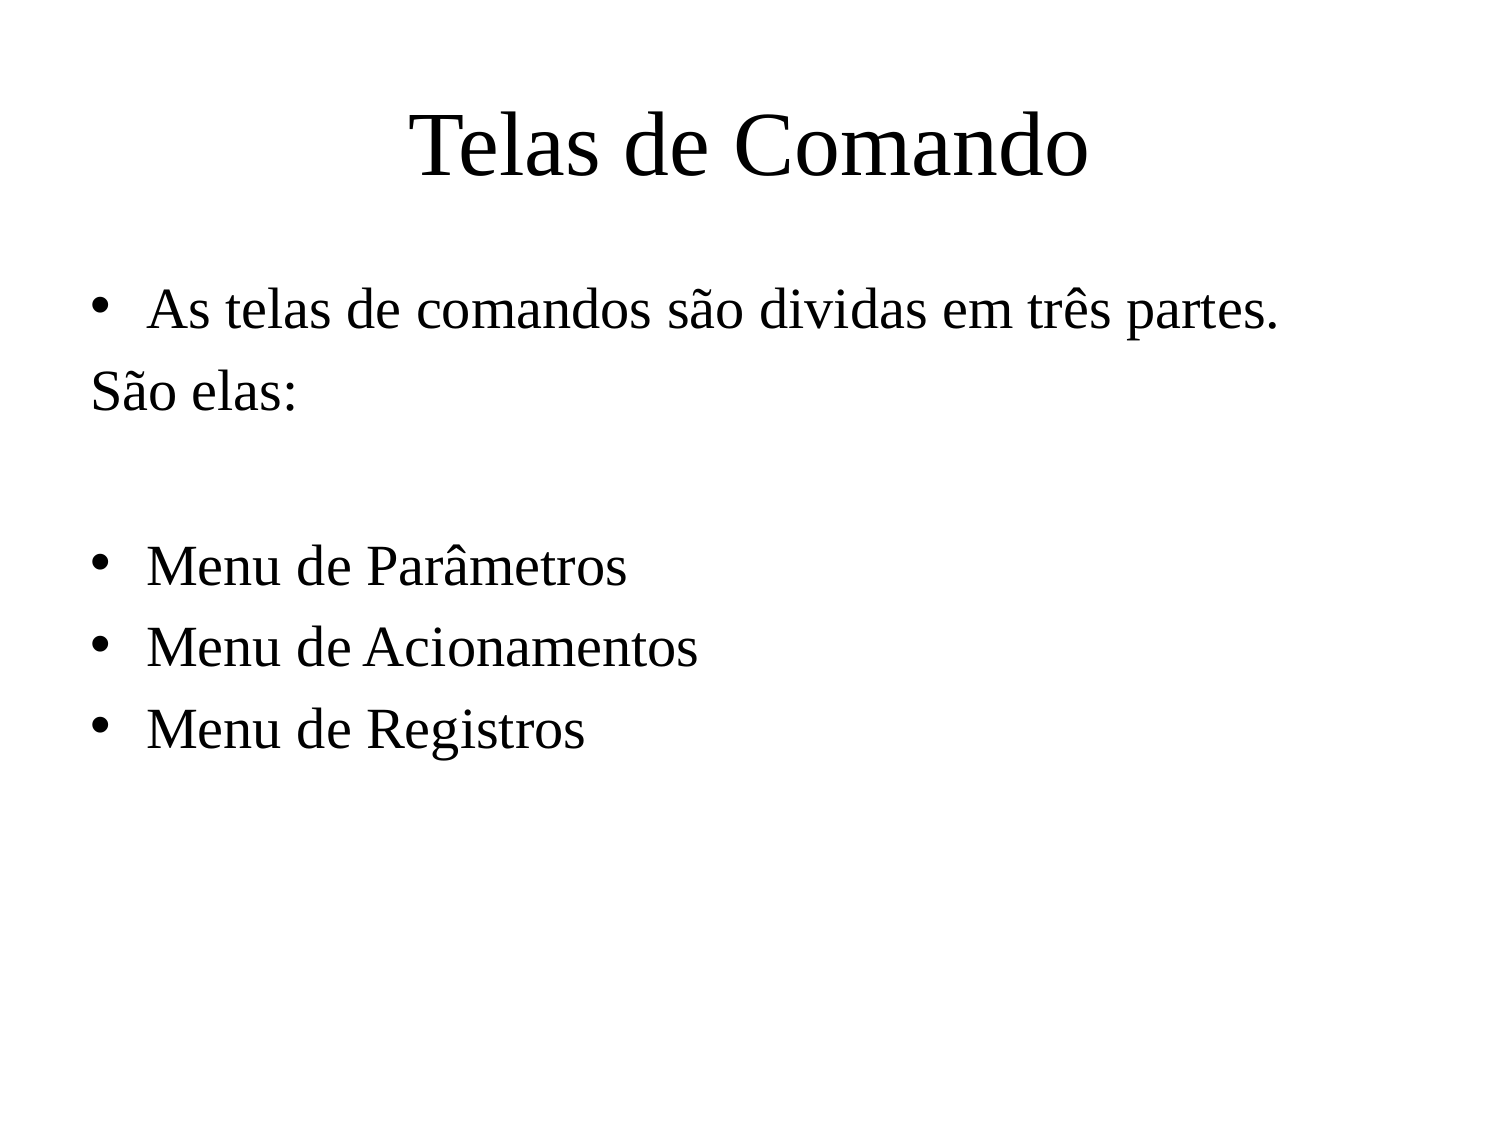

# Telas de Comando
As telas de comandos são dividas em três partes.
São elas:

Menu de Parâmetros
Menu de Acionamentos
Menu de Registros